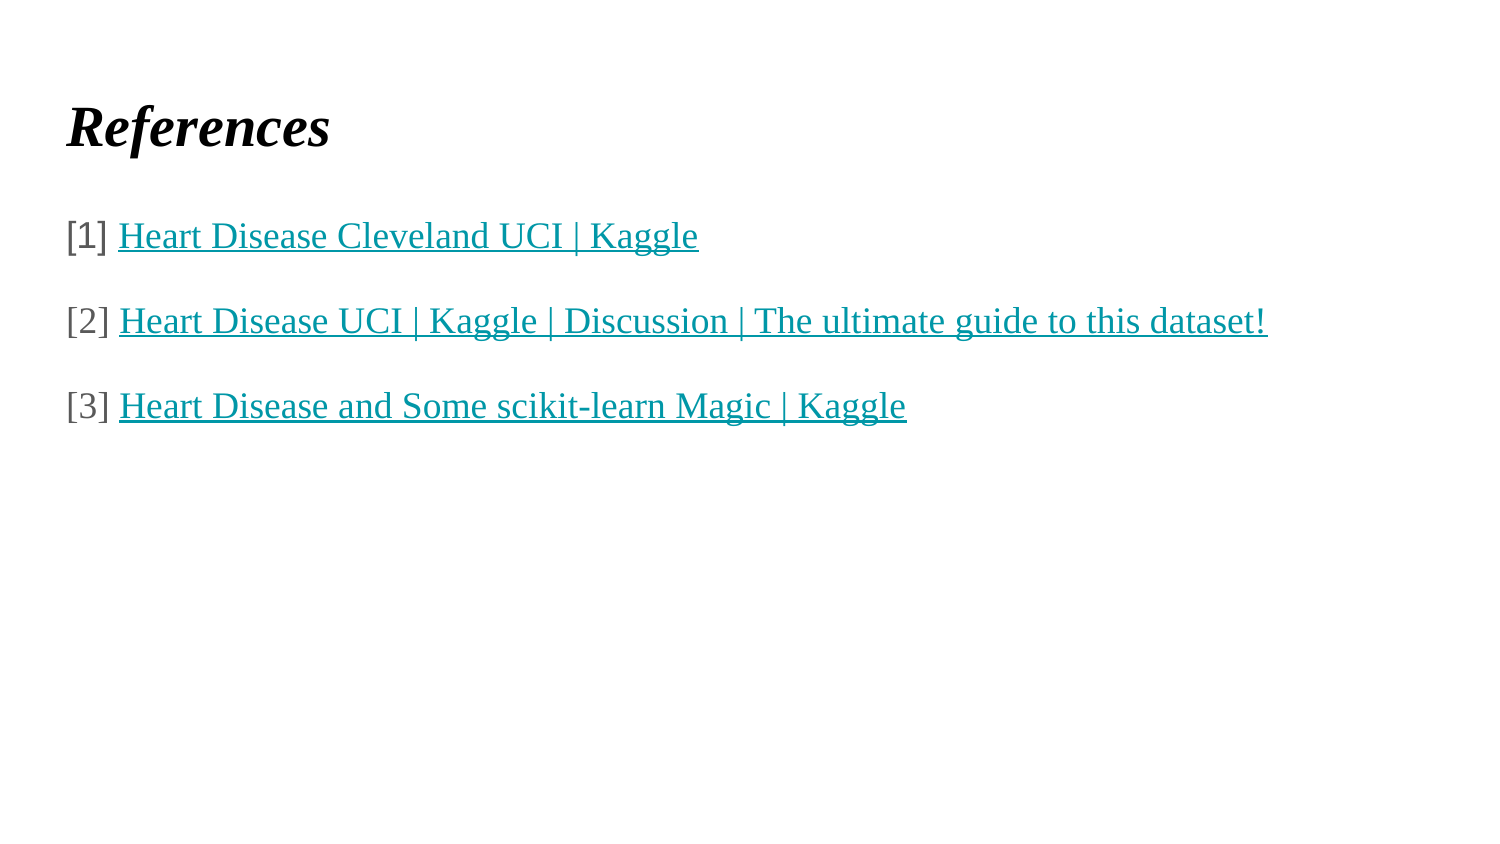

# References
[1] Heart Disease Cleveland UCI | Kaggle
[2] Heart Disease UCI | Kaggle | Discussion | The ultimate guide to this dataset!
[3] Heart Disease and Some scikit-learn Magic | Kaggle